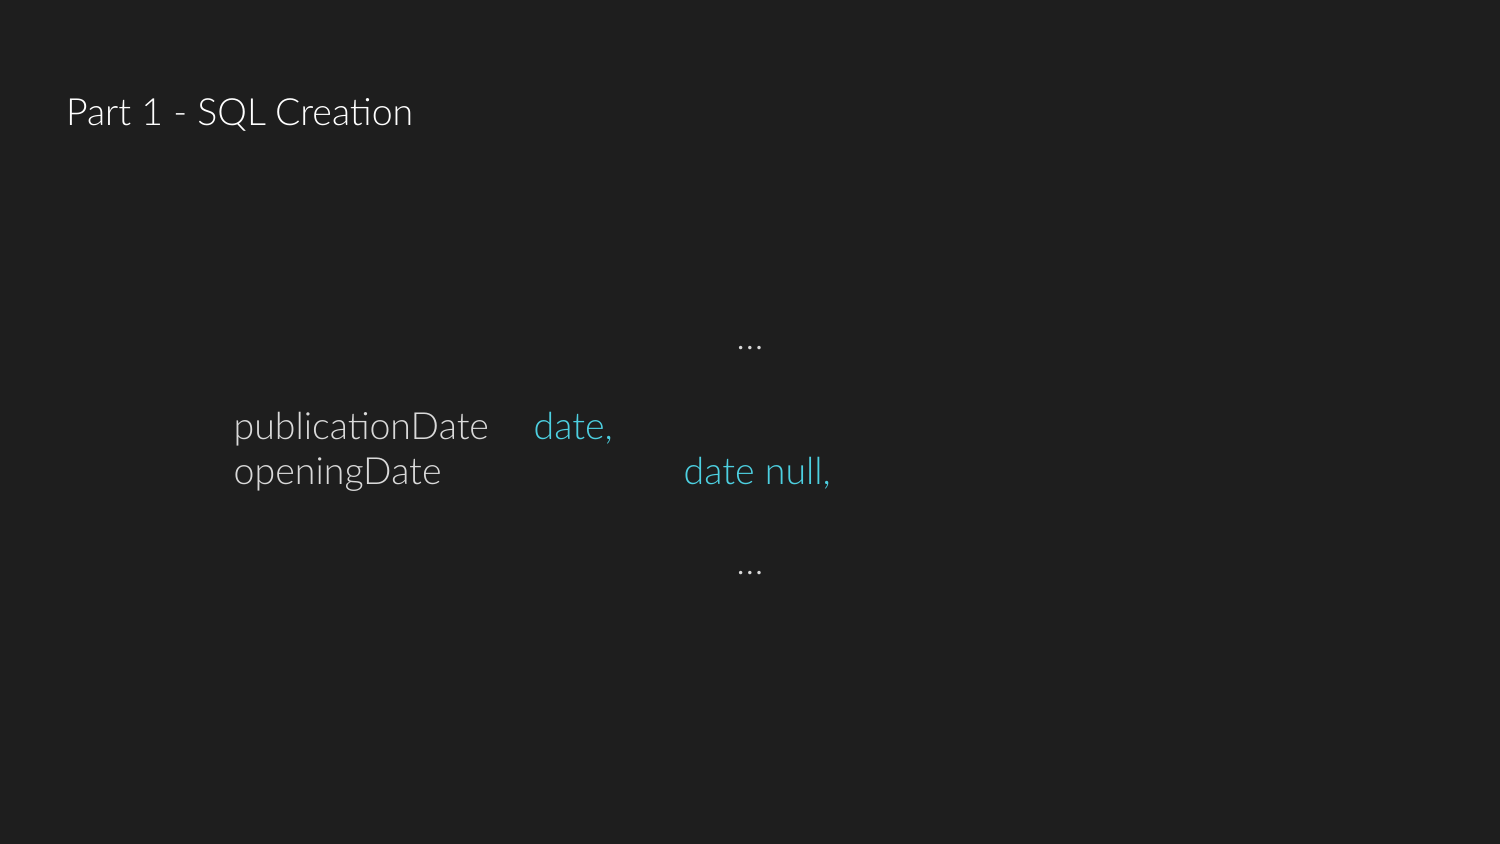

# Part 1 - SQL Creation
…

publicationDate 	date,
openingDate 		date null,

…